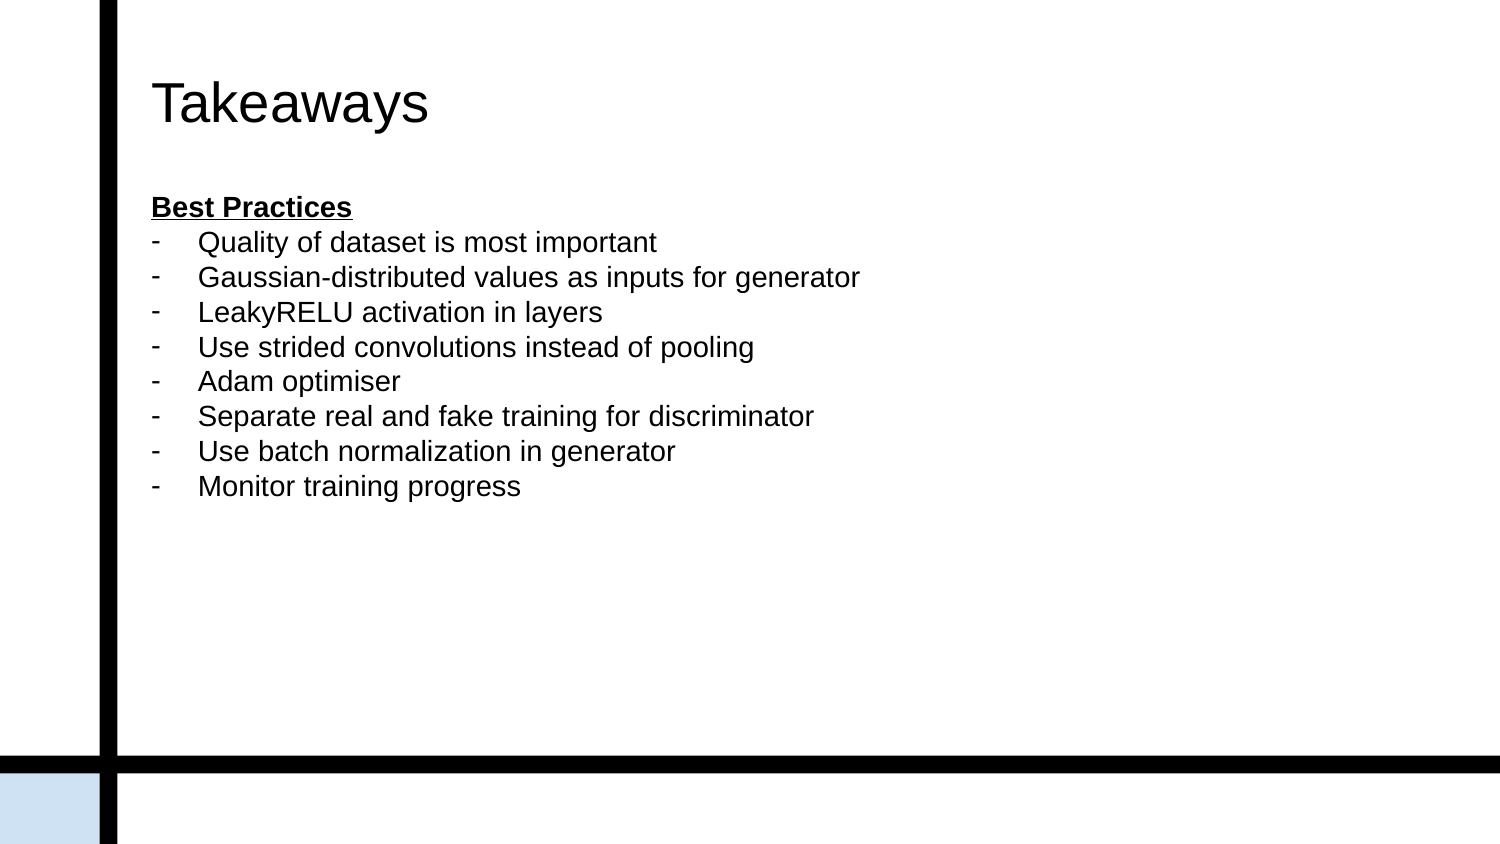

# Takeaways
Best Practices
Quality of dataset is most important
Gaussian-distributed values as inputs for generator
LeakyRELU activation in layers
Use strided convolutions instead of pooling
Adam optimiser
Separate real and fake training for discriminator
Use batch normalization in generator
Monitor training progress